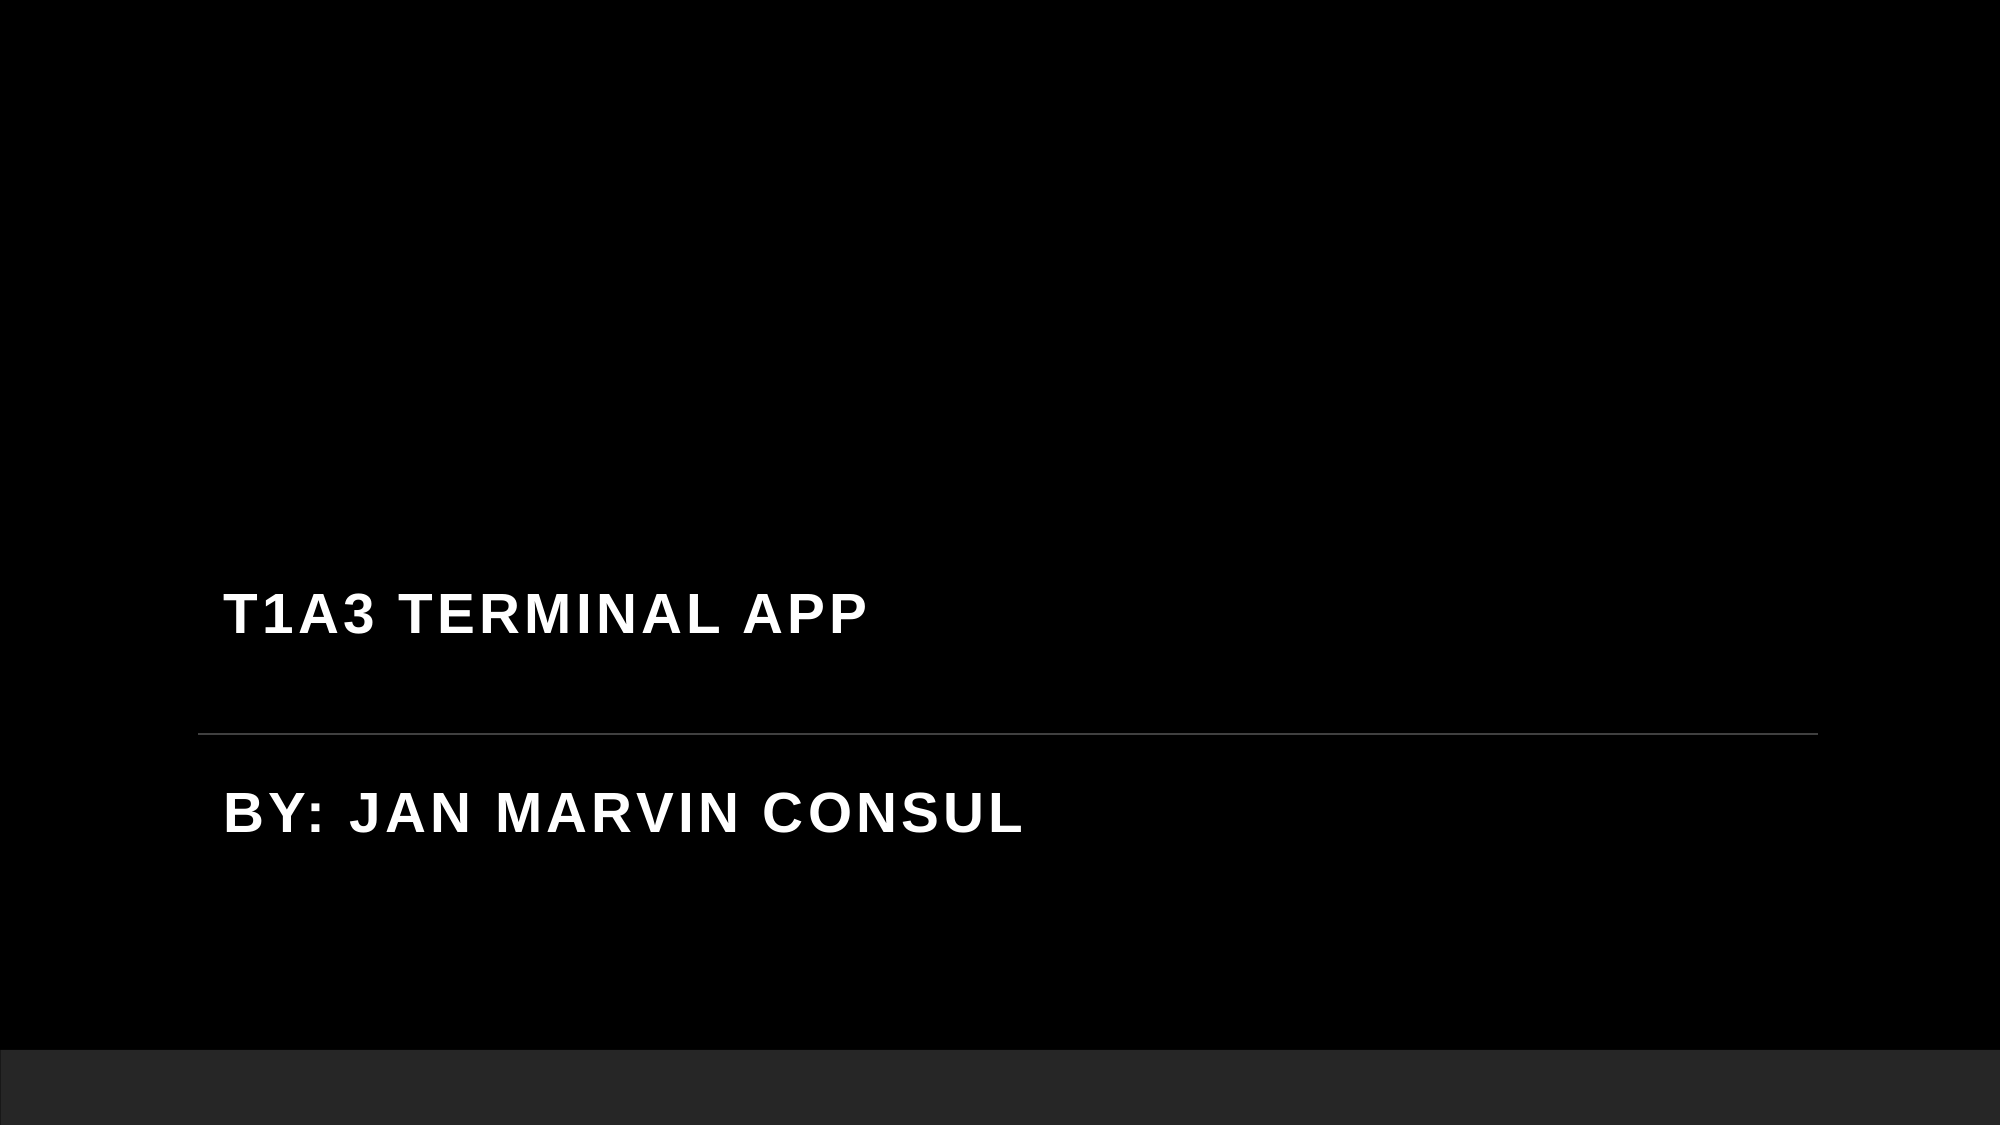

T1A3 Terminal App

BY: JAN MARVIN CONSUL